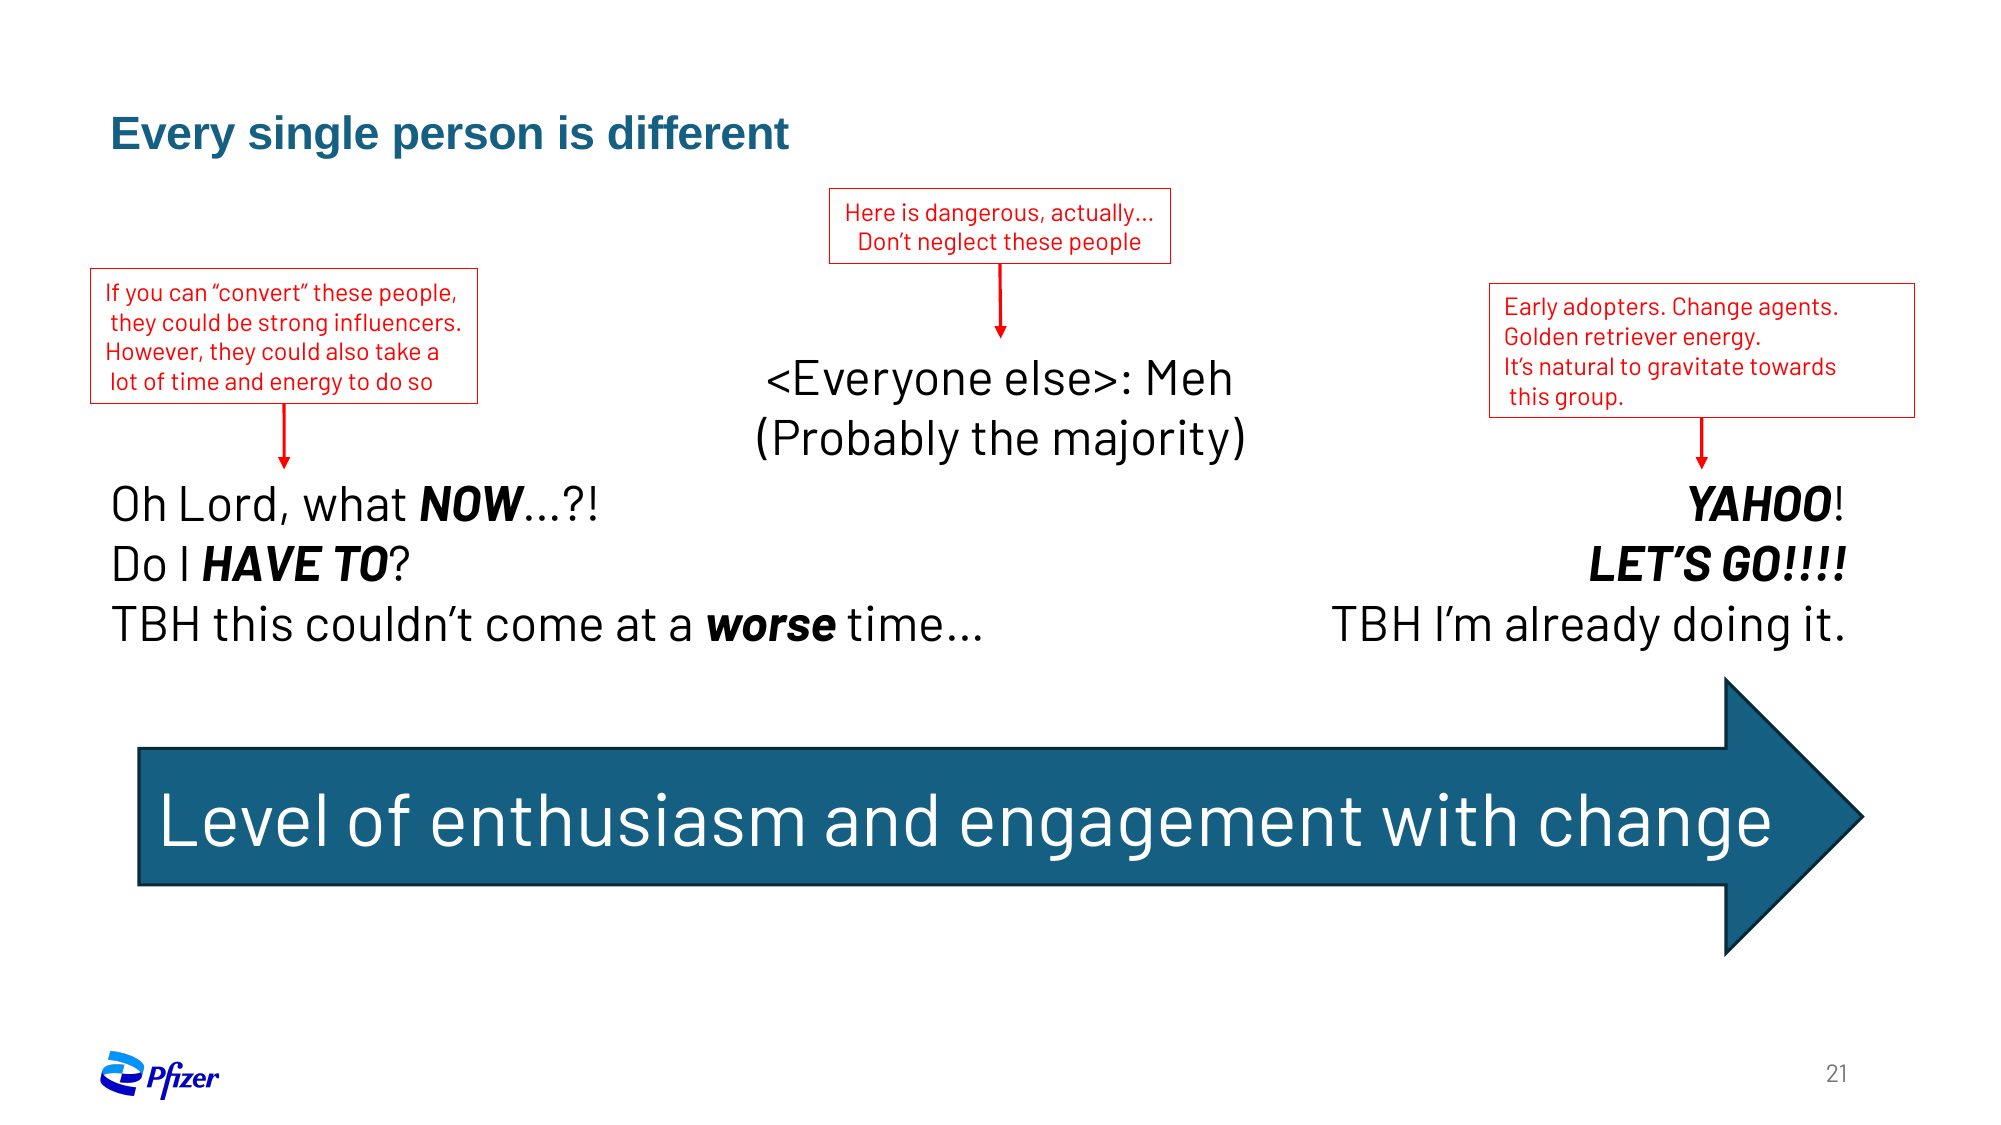

# Every single person is different
Here is dangerous, actually…
Don’t neglect these people
If you can “convert” these people,
 they could be strong influencers.
However, they could also take a
 lot of time and energy to do so
Early adopters. Change agents.
Golden retriever energy.
It’s natural to gravitate towards
 this group.
<Everyone else>: Meh
(Probably the majority)
Oh Lord, what NOW…?!
Do I HAVE TO?
TBH this couldn’t come at a worse time…
YAHOO!
LET’S GO!!!!
TBH I’m already doing it.
Level of enthusiasm and engagement with change
21